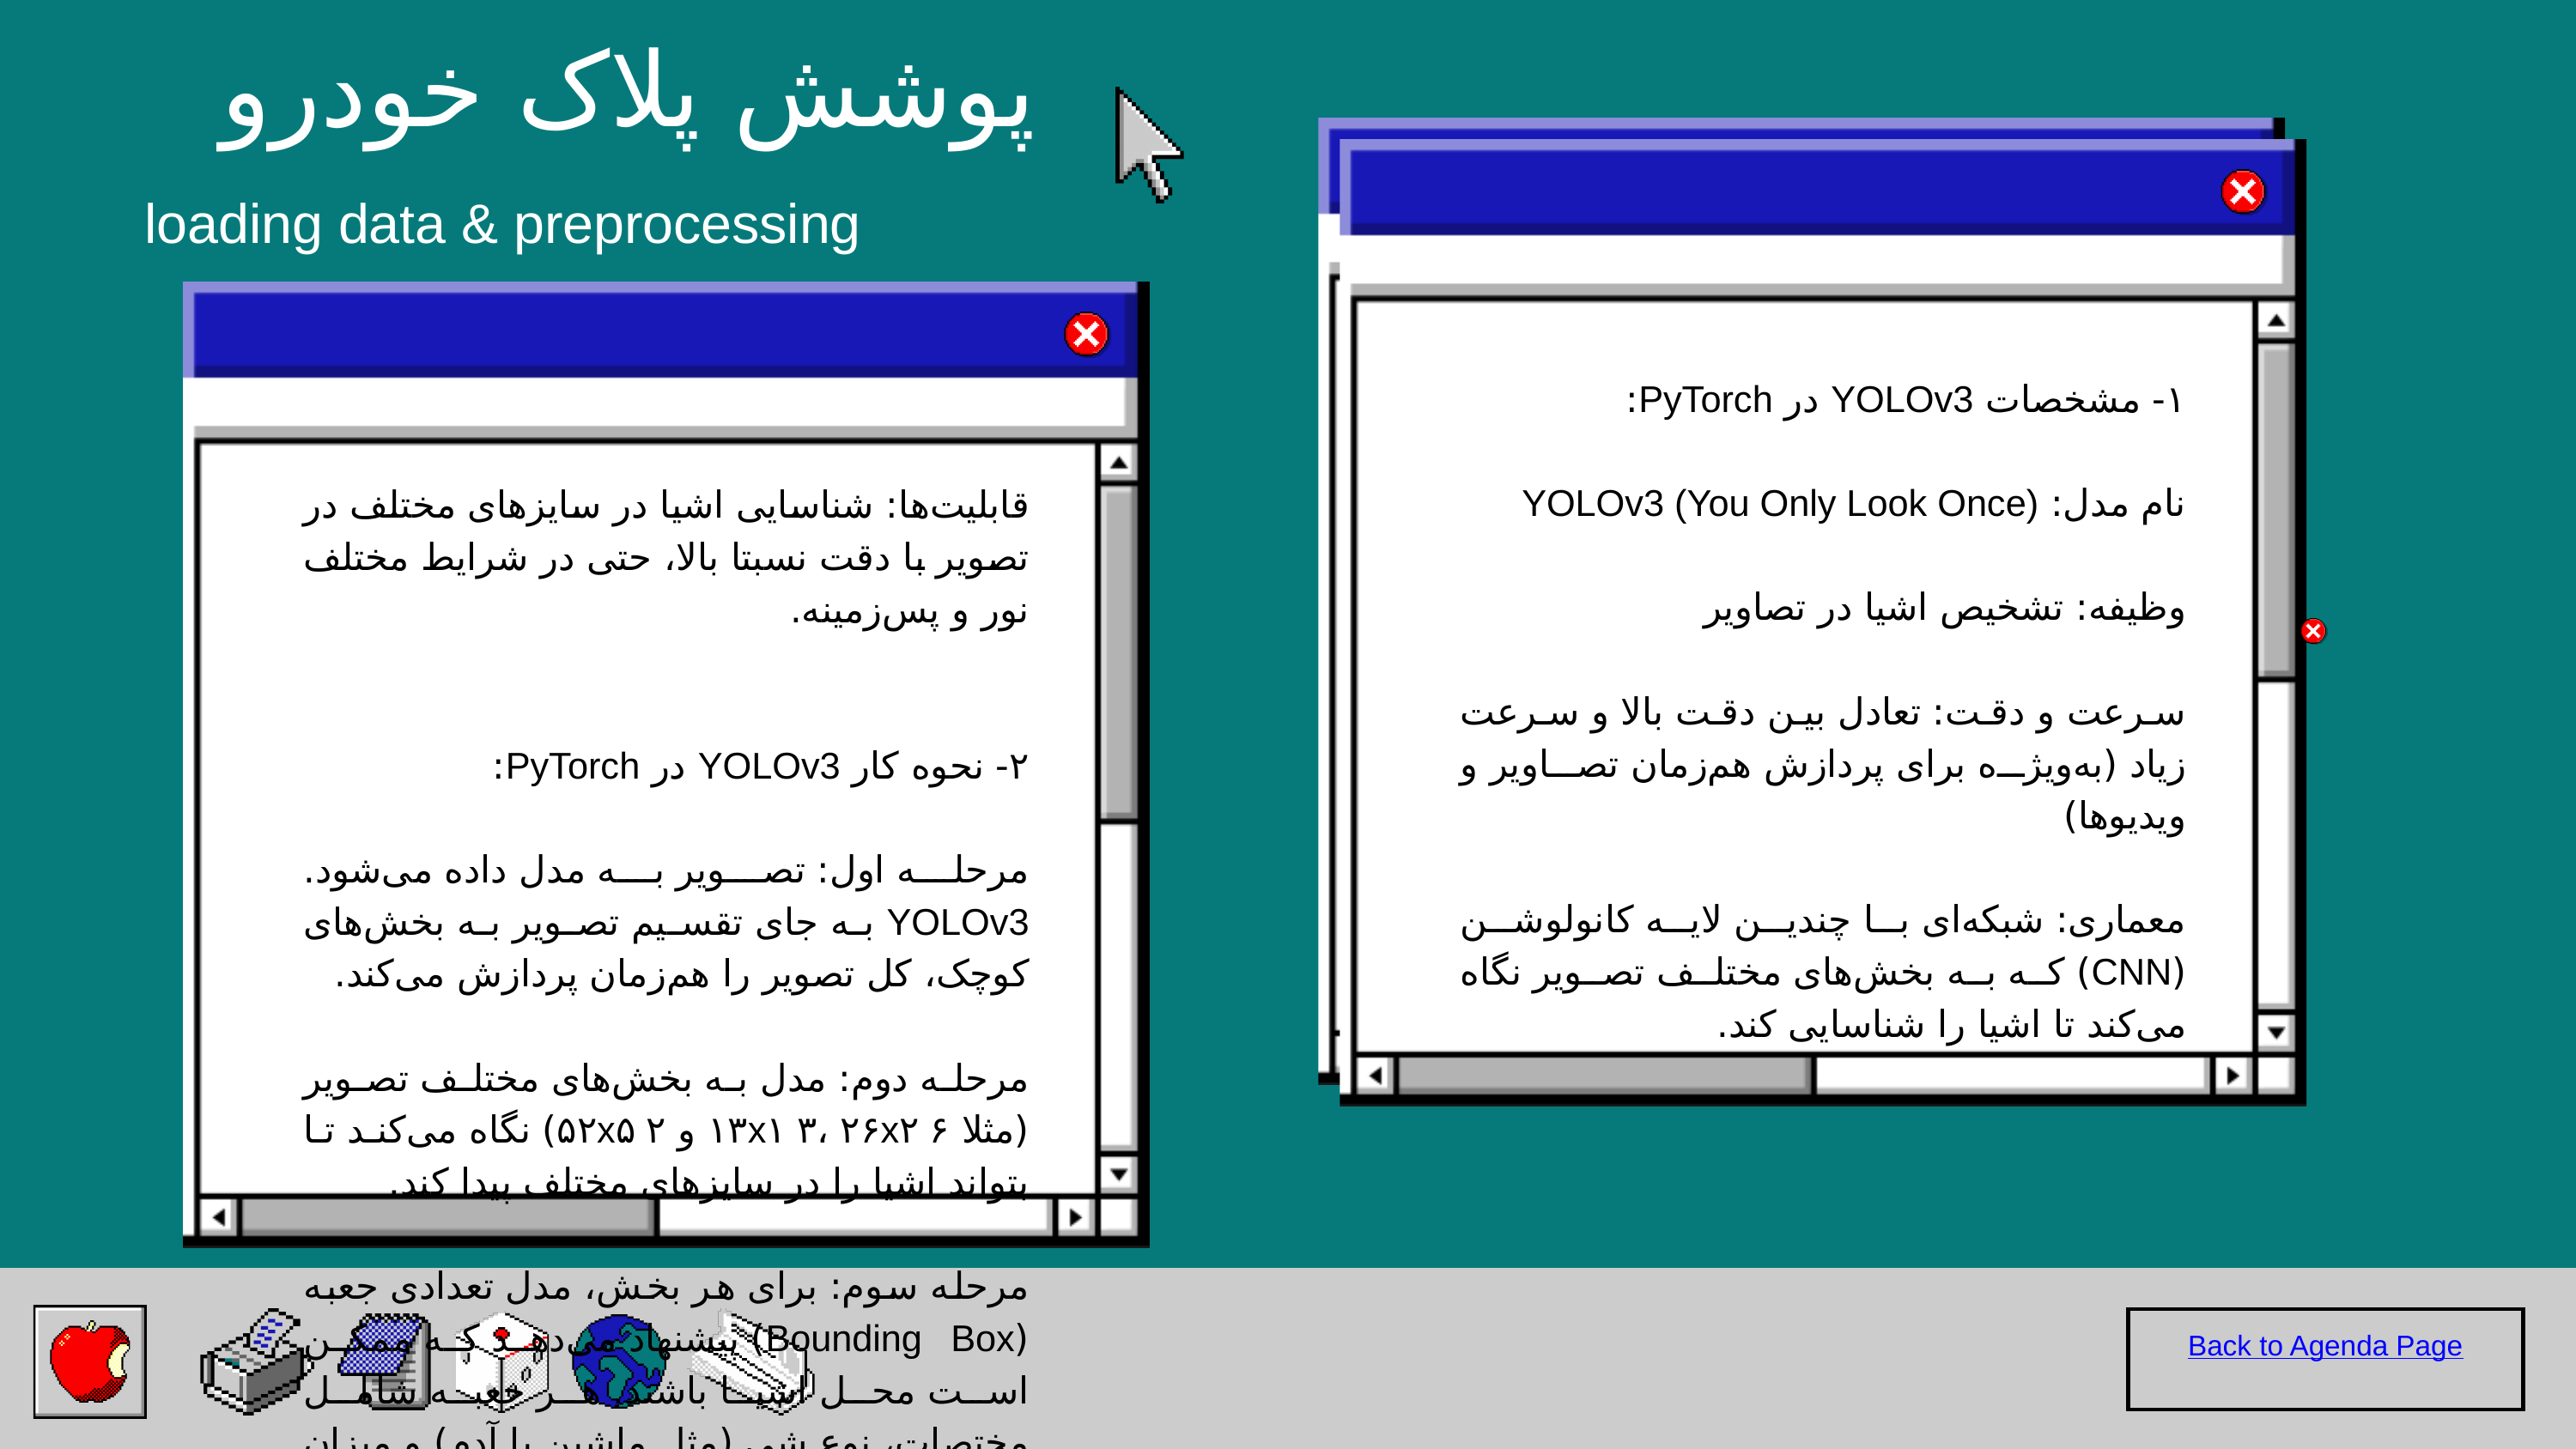

پوشش پلاک خودرو
loading data & preprocessing

۱- مشخصات YOLOv3 در PyTorch:

نام مدل: YOLOv3 (You Only Look Once)

وظیفه: تشخیص اشیا در تصاویر

سرعت و دقت: تعادل بین دقت بالا و سرعت زیاد (به‌ویژه برای پردازش هم‌زمان تصاویر و ویدیوها)

معماری: شبکه‌ای با چندین لایه کانولوشن (CNN) که به بخش‌های مختلف تصویر نگاه می‌کند تا اشیا را شناسایی کند.

قابلیت‌ها: شناسایی اشیا در سایزهای مختلف در تصویر با دقت نسبتا بالا، حتی در شرایط مختلف نور و پس‌زمینه.

۲- نحوه کار YOLOv3 در PyTorch:

مرحله اول: تصویر به مدل داده می‌شود. YOLOv3 به جای تقسیم تصویر به بخش‌های کوچک، کل تصویر را هم‌زمان پردازش می‌کند.

مرحله دوم: مدل به بخش‌های مختلف تصویر (مثلا ۱۳x۱۳، ۲۶x۲۶ و ۵۲x۵۲) نگاه می‌کند تا بتواند اشیا را در سایزهای مختلف پیدا کند.

مرحله سوم: برای هر بخش، مدل تعدادی جعبه (Bounding Box) پیشنهاد می‌دهد که ممکن است محل اشیا باشند. هر جعبه شامل مختصات، نوع شی (مثل ماشین یا آدم) و میزان اطمینان مدل به شناسایی است.

مرحله آخر: YOLOv3 با حذف جعبه‌های تکراری، فقط جعبه‌های با احتمال بالا را نگه می‌دارد و مکان اشیا را در تصویر برمی‌گرداند.

Back to Agenda Page